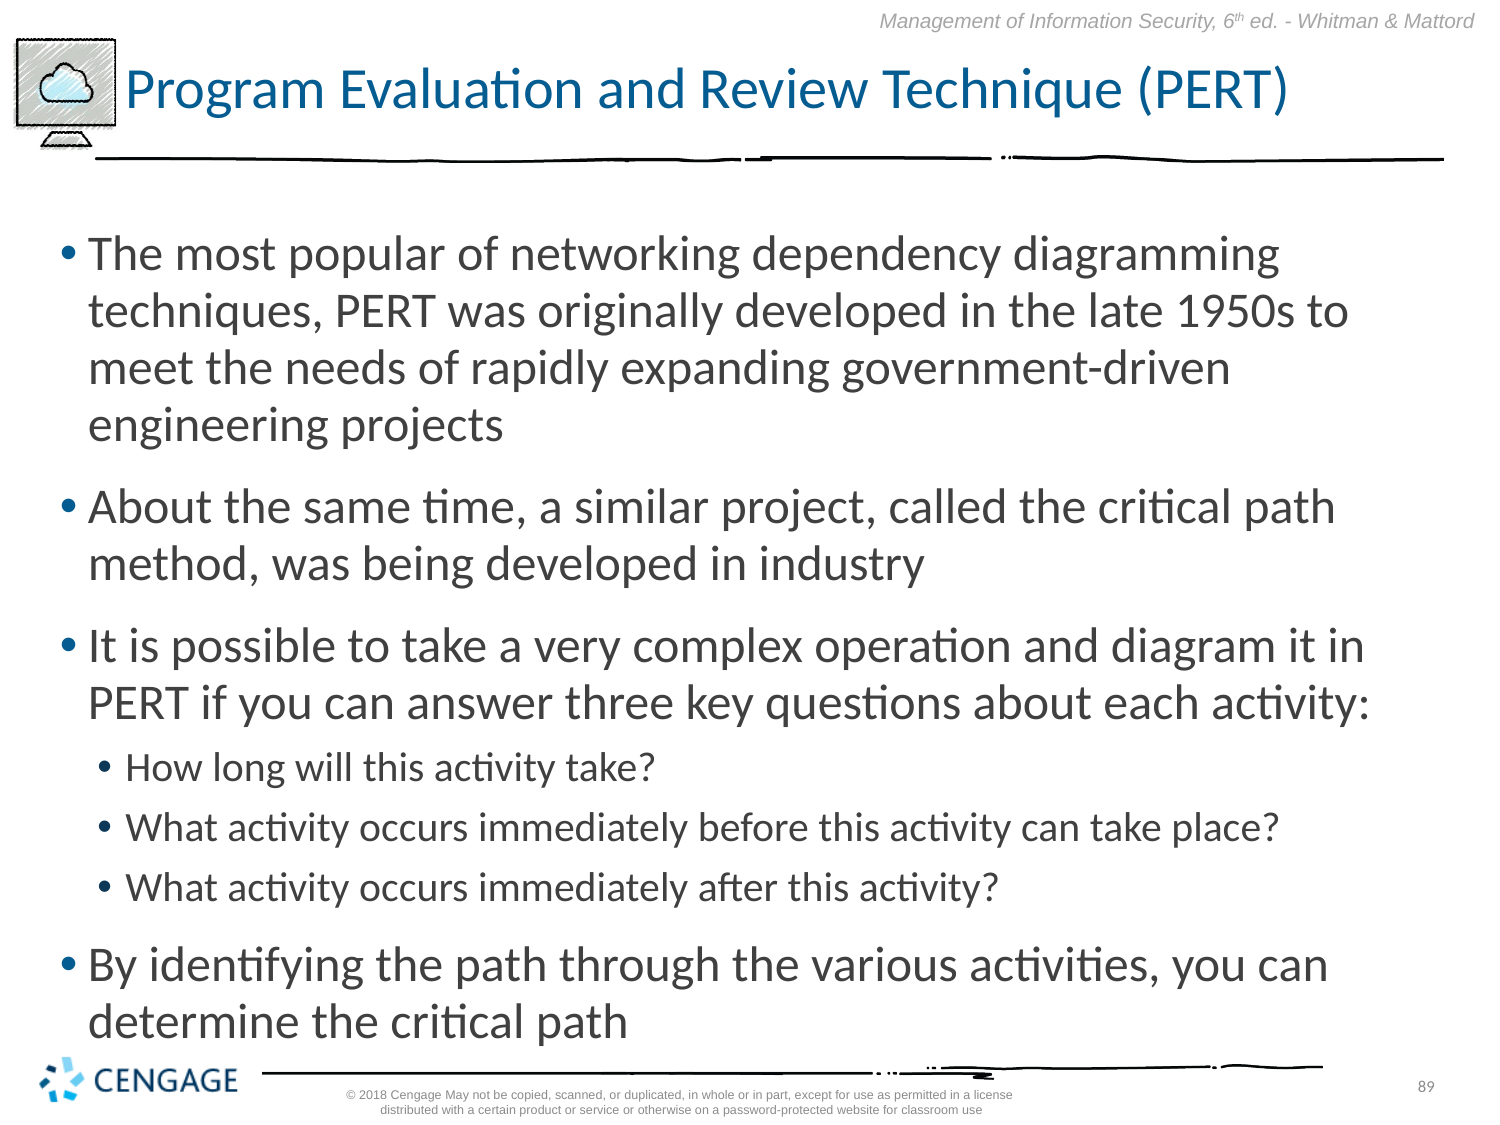

# Program Evaluation and Review Technique (PERT)
The most popular of networking dependency diagramming techniques, PERT was originally developed in the late 1950s to meet the needs of rapidly expanding government-driven engineering projects
About the same time, a similar project, called the critical path method, was being developed in industry
It is possible to take a very complex operation and diagram it in PERT if you can answer three key questions about each activity:
How long will this activity take?
What activity occurs immediately before this activity can take place?
What activity occurs immediately after this activity?
By identifying the path through the various activities, you can determine the critical path